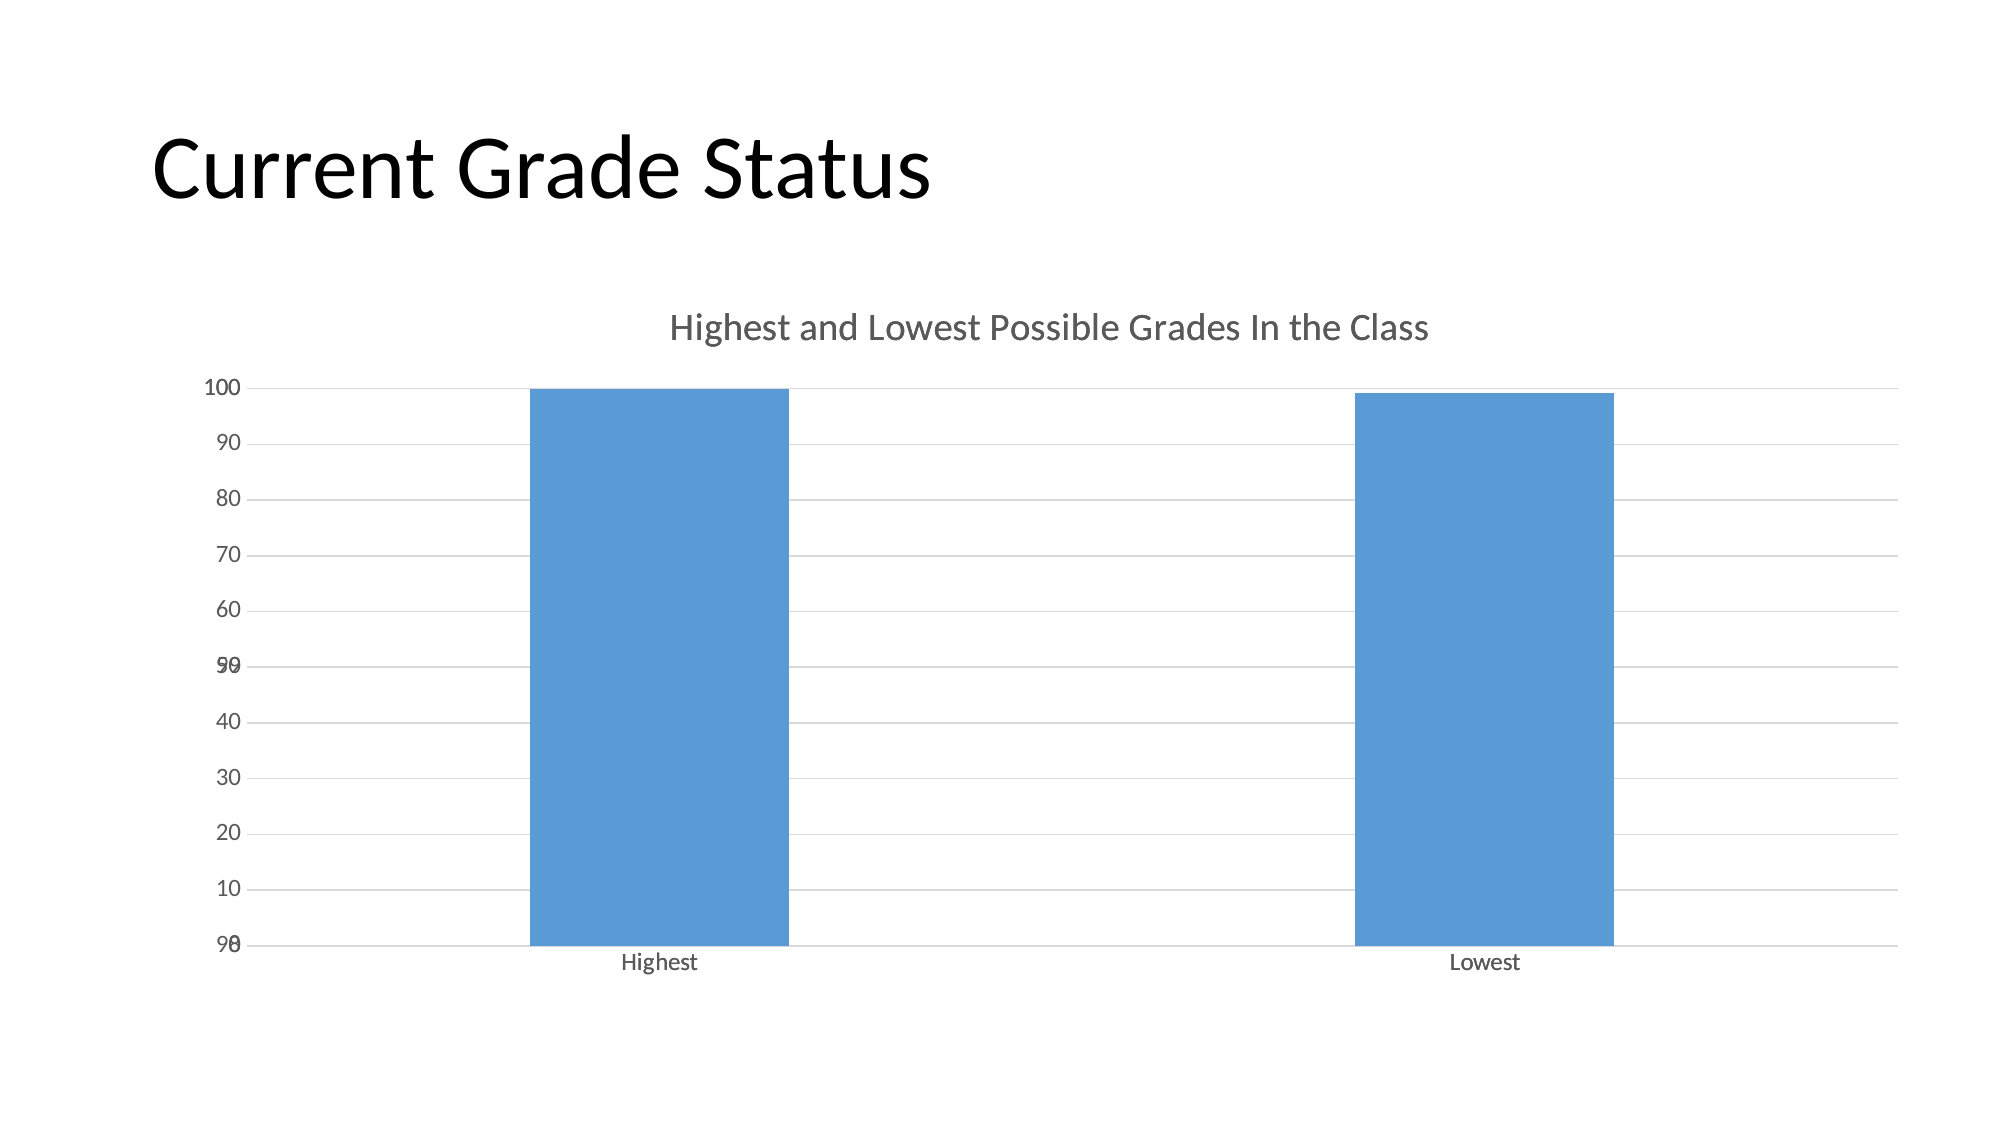

# Current Grade Status

### Chart: Highest and Lowest Possible Grades In the Class

| Category | Series 1 |
|---|---|
| Highest | 100.0 |
| Lowest | 99.2 |

### Chart: Highest and Lowest Possible Grades In the Class

| Category | Series 1 |
|---|---|
| Highest | 100.0 |
| Lowest | 99.2 |